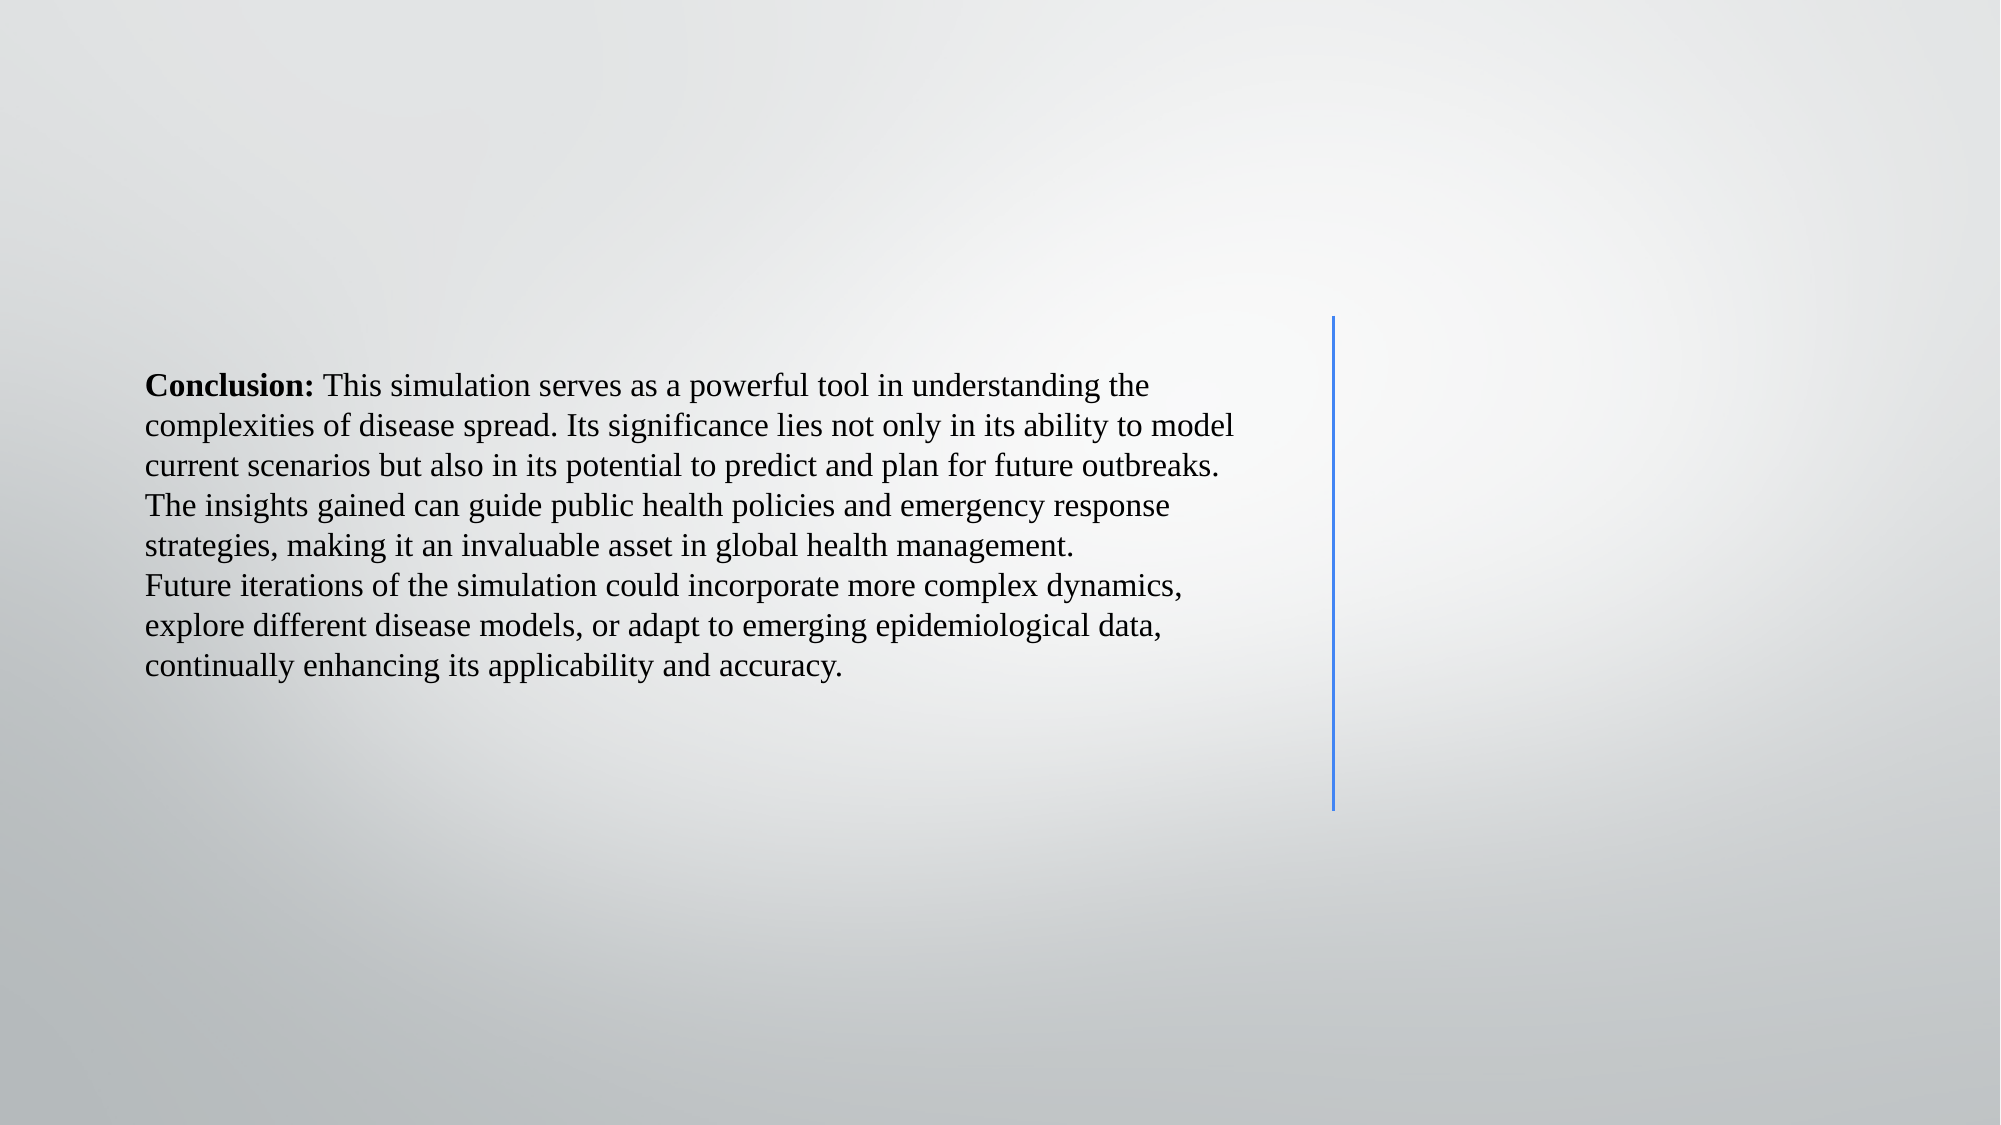

# Conclusion: This simulation serves as a powerful tool in understanding the complexities of disease spread. Its significance lies not only in its ability to model current scenarios but also in its potential to predict and plan for future outbreaks. The insights gained can guide public health policies and emergency response strategies, making it an invaluable asset in global health management. Future iterations of the simulation could incorporate more complex dynamics, explore different disease models, or adapt to emerging epidemiological data, continually enhancing its applicability and accuracy.